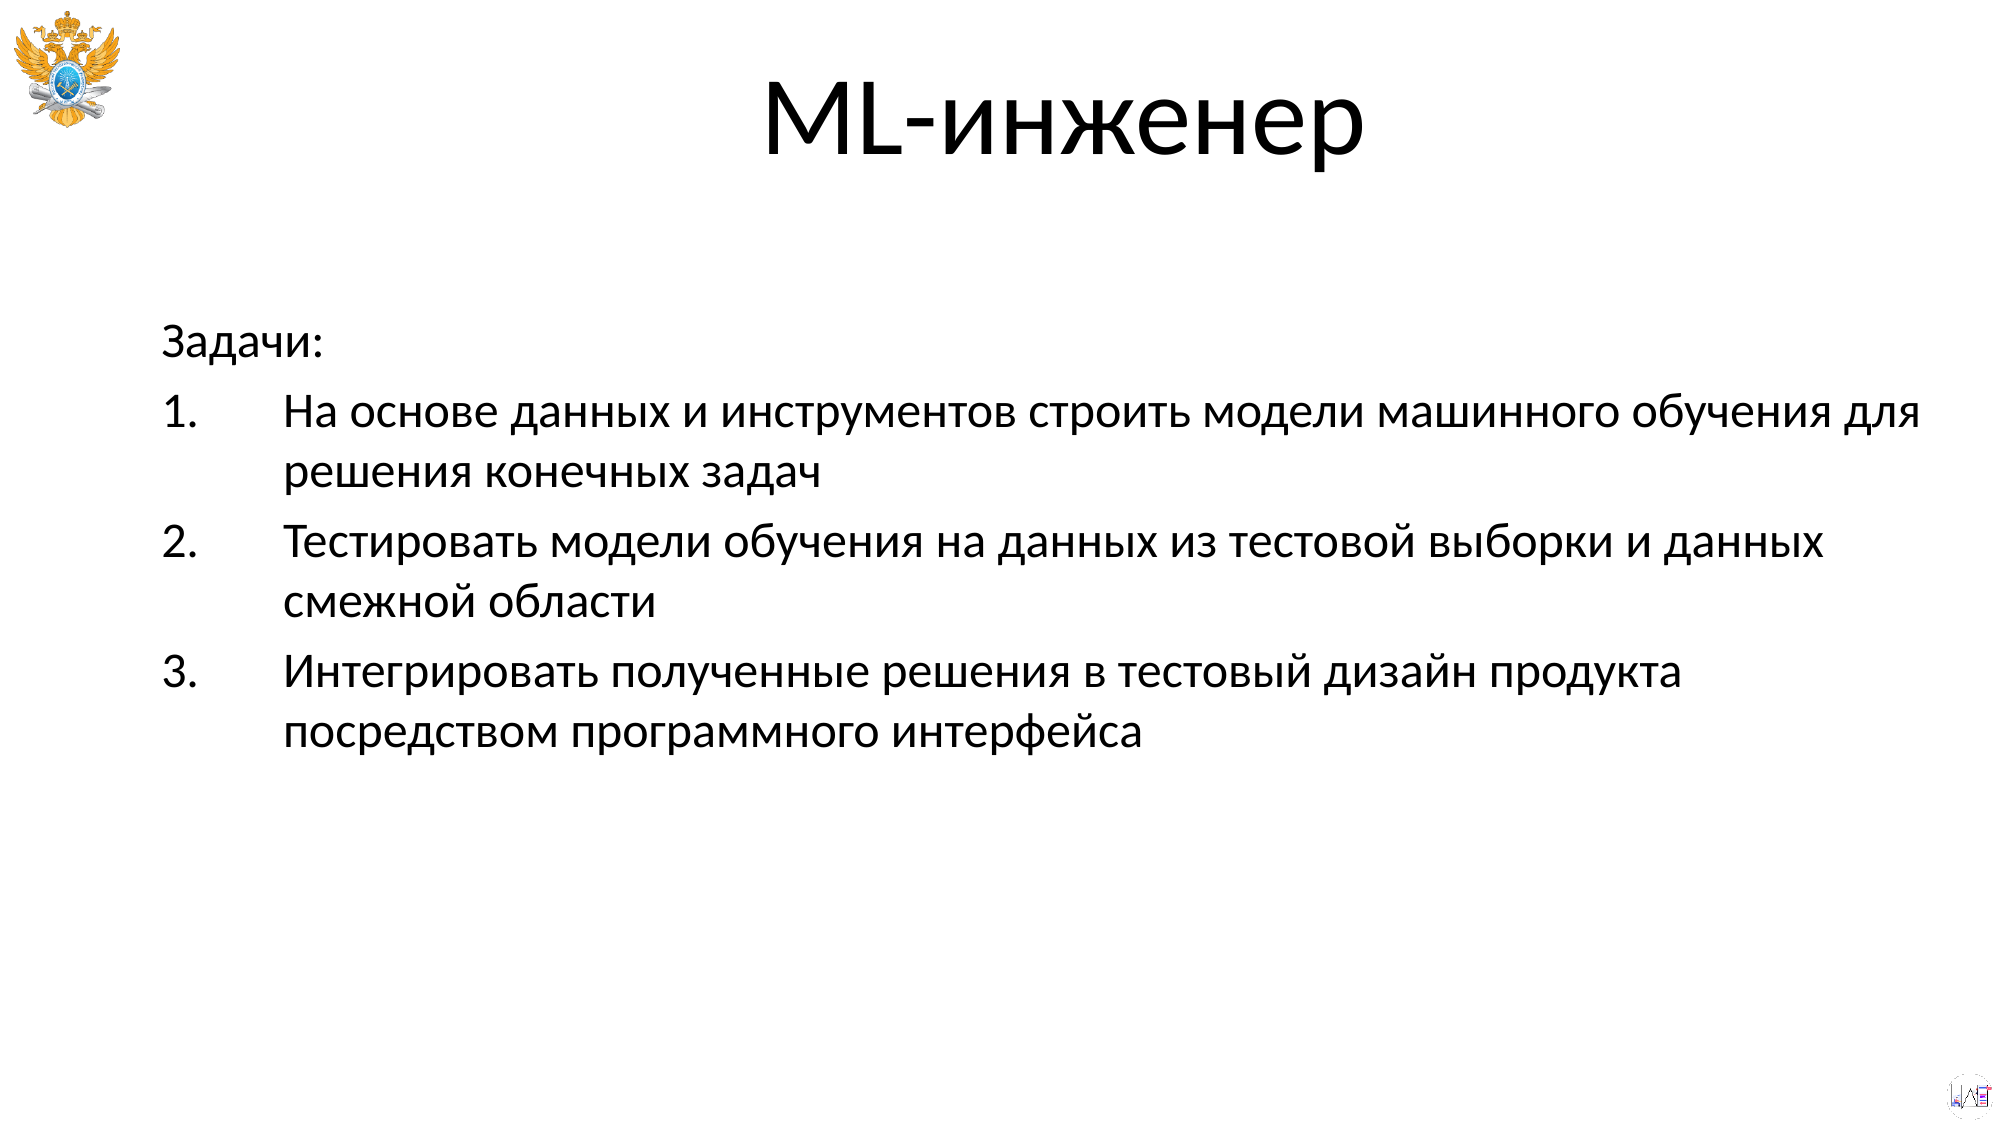

ML-инженер
Задачи:
На основе данных и инструментов строить модели машинного обучения для решения конечных задач
Тестировать модели обучения на данных из тестовой выборки и данных смежной области
Интегрировать полученные решения в тестовый дизайн продукта посредством программного интерфейса